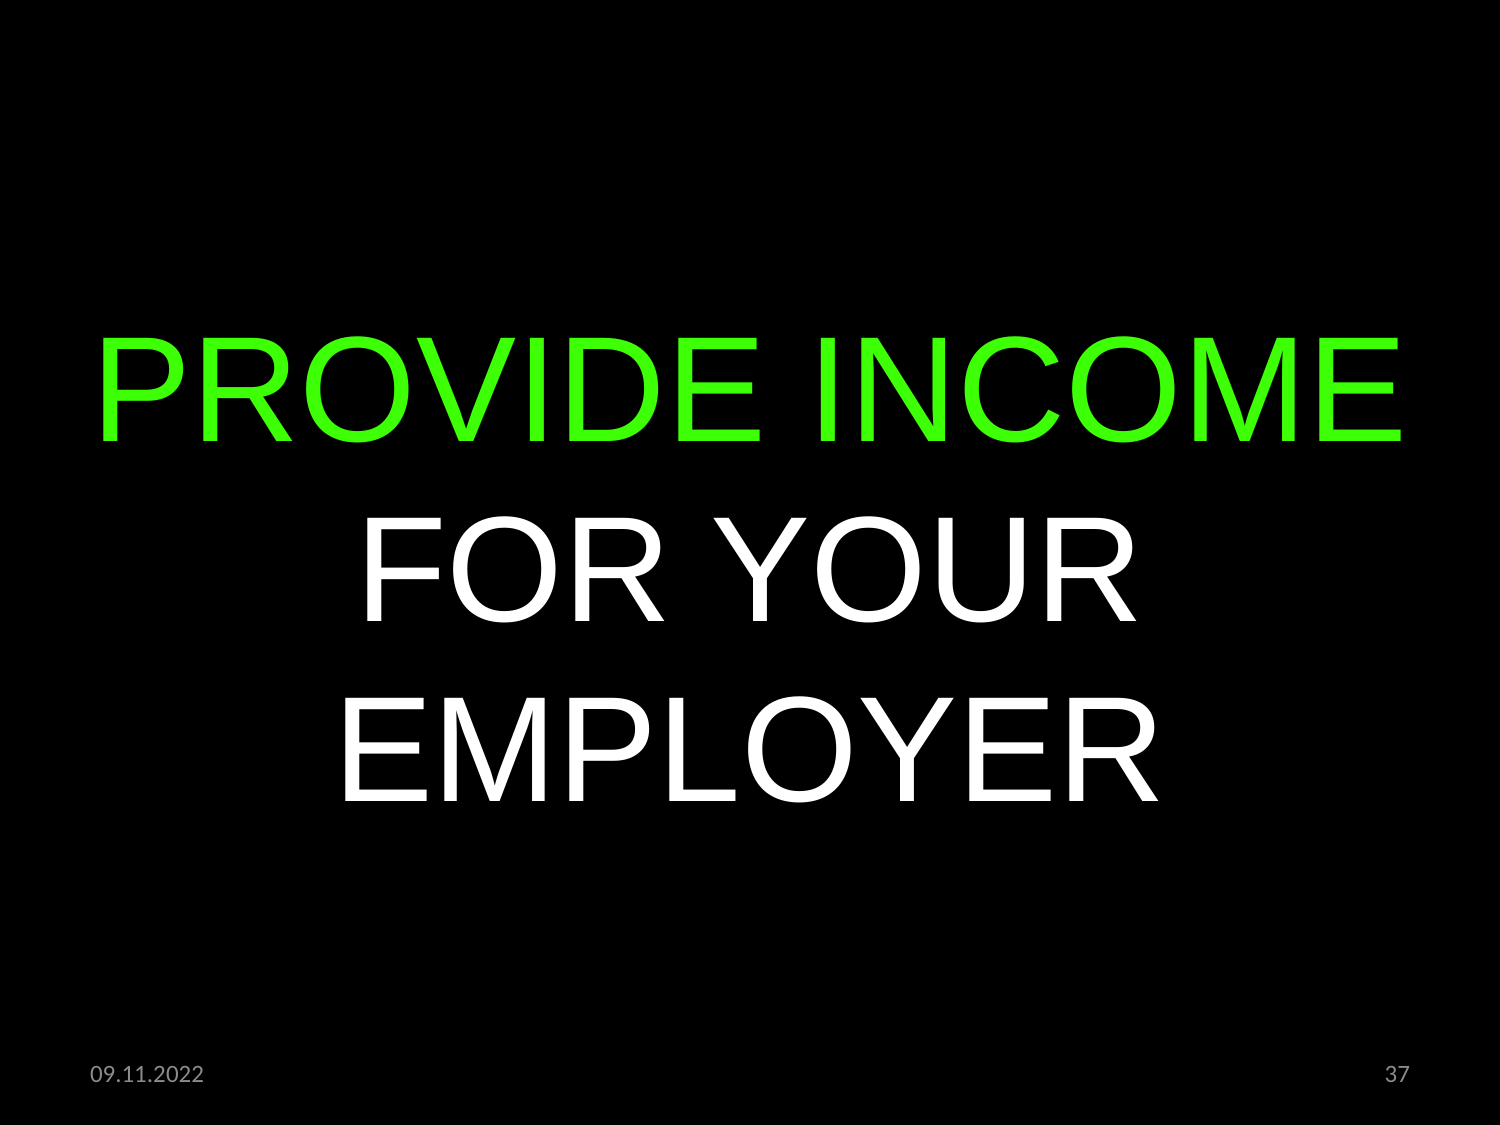

PROVIDE INCOME FOR YOUR EMPLOYER
09.11.2022
37